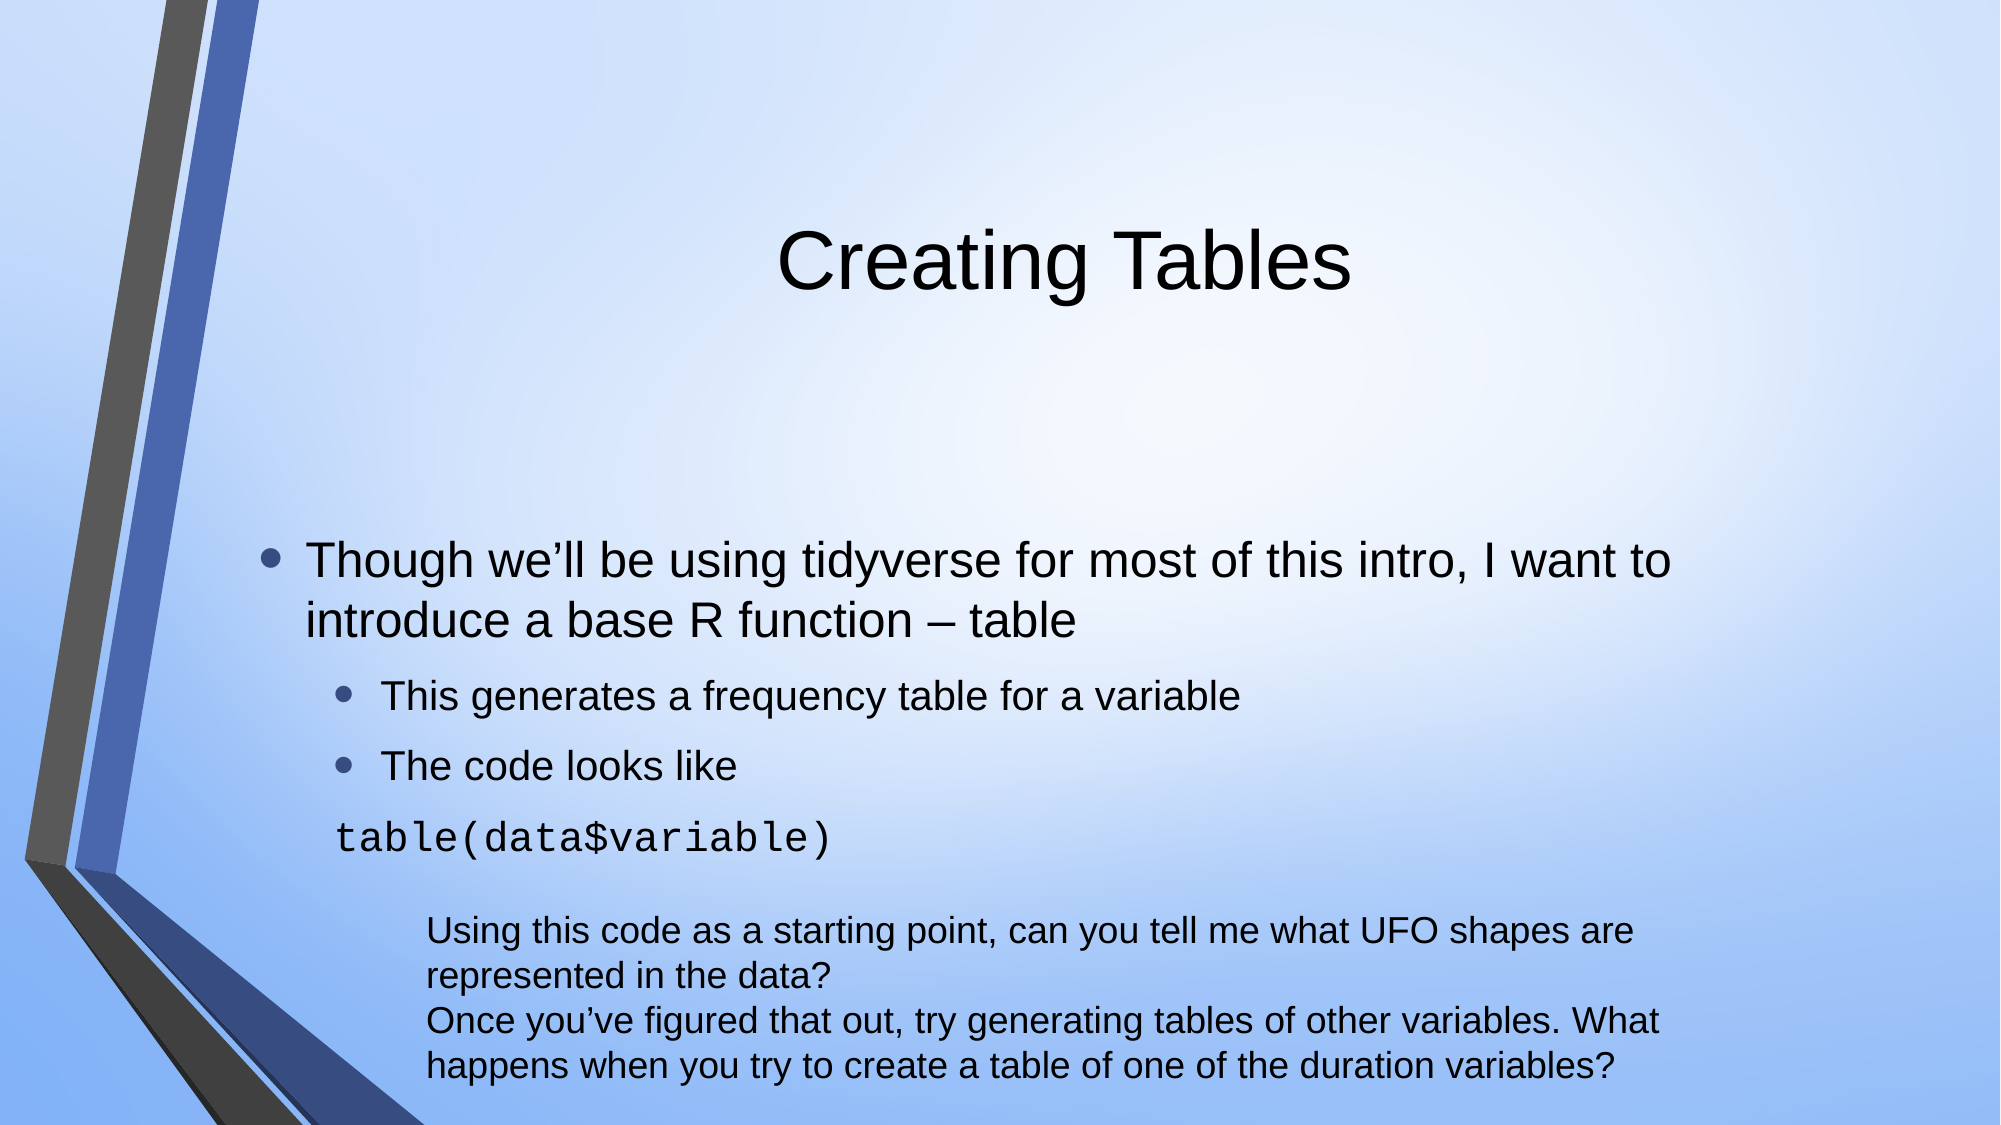

# Creating Tables
Though we’ll be using tidyverse for most of this intro, I want to introduce a base R function – table
This generates a frequency table for a variable
The code looks like
table(data$variable)
Using this code as a starting point, can you tell me what UFO shapes are represented in the data?
Once you’ve figured that out, try generating tables of other variables. What happens when you try to create a table of one of the duration variables?